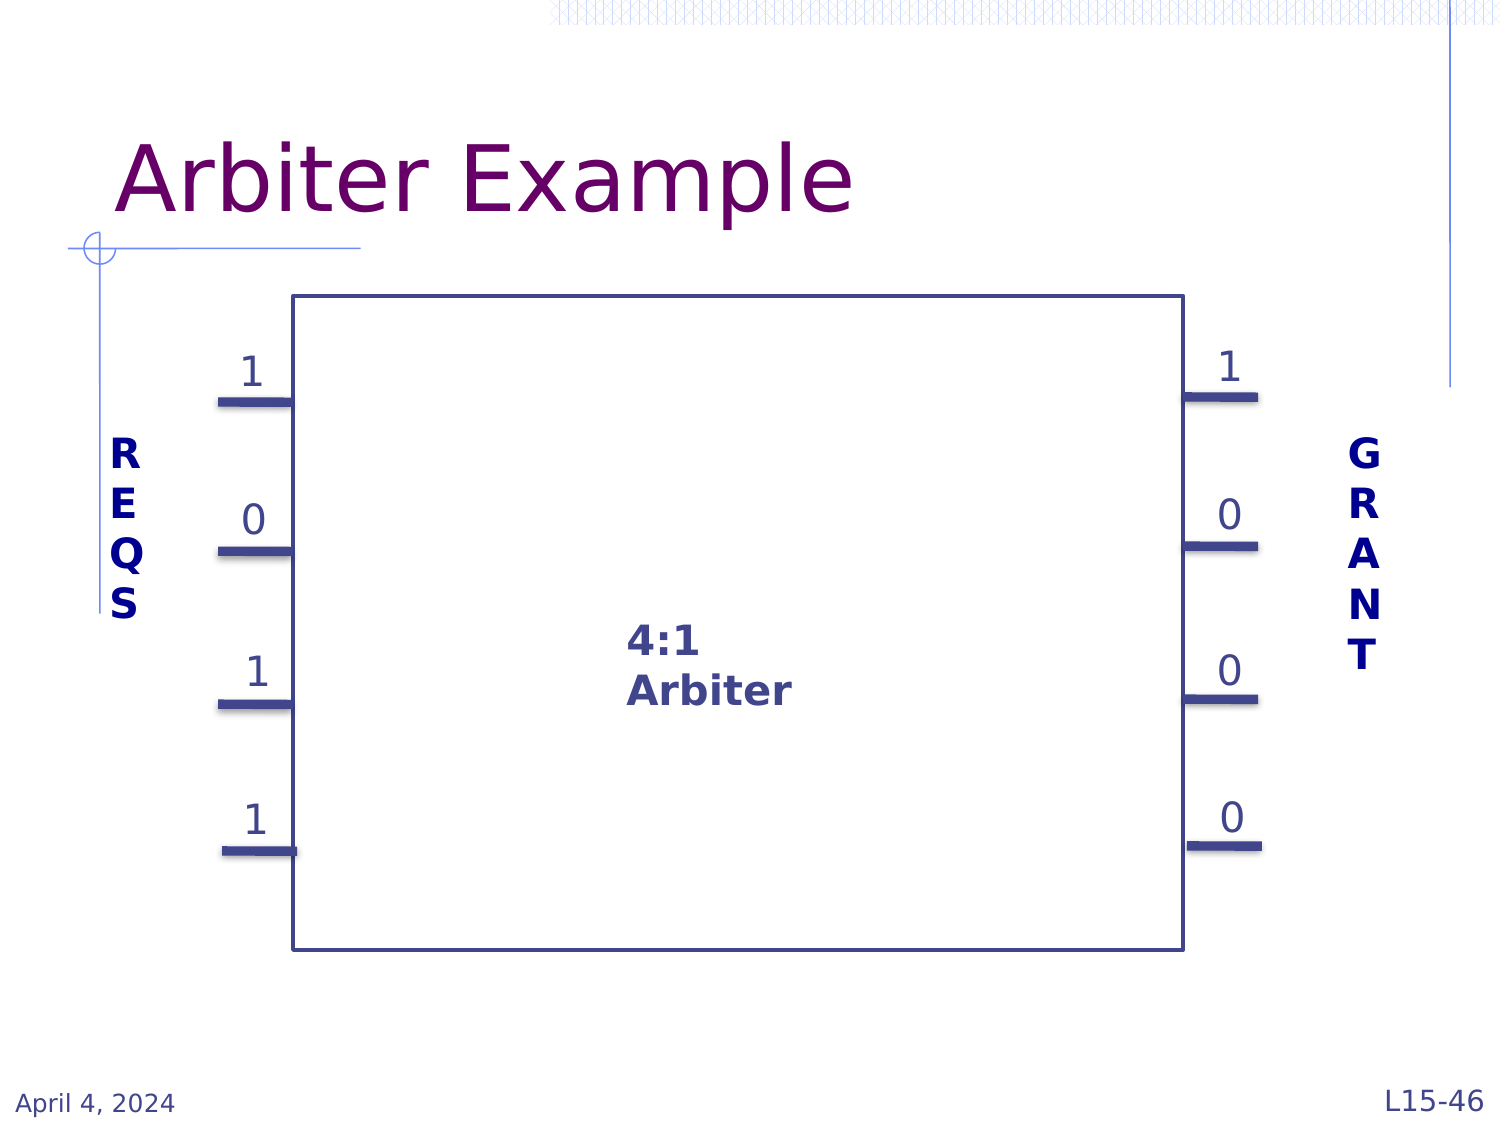

# Arbiter Example

1
1
REQS
GRANT
0
0
4:1 Arbiter
0
1
0
1
April 4, 2024
L15-46